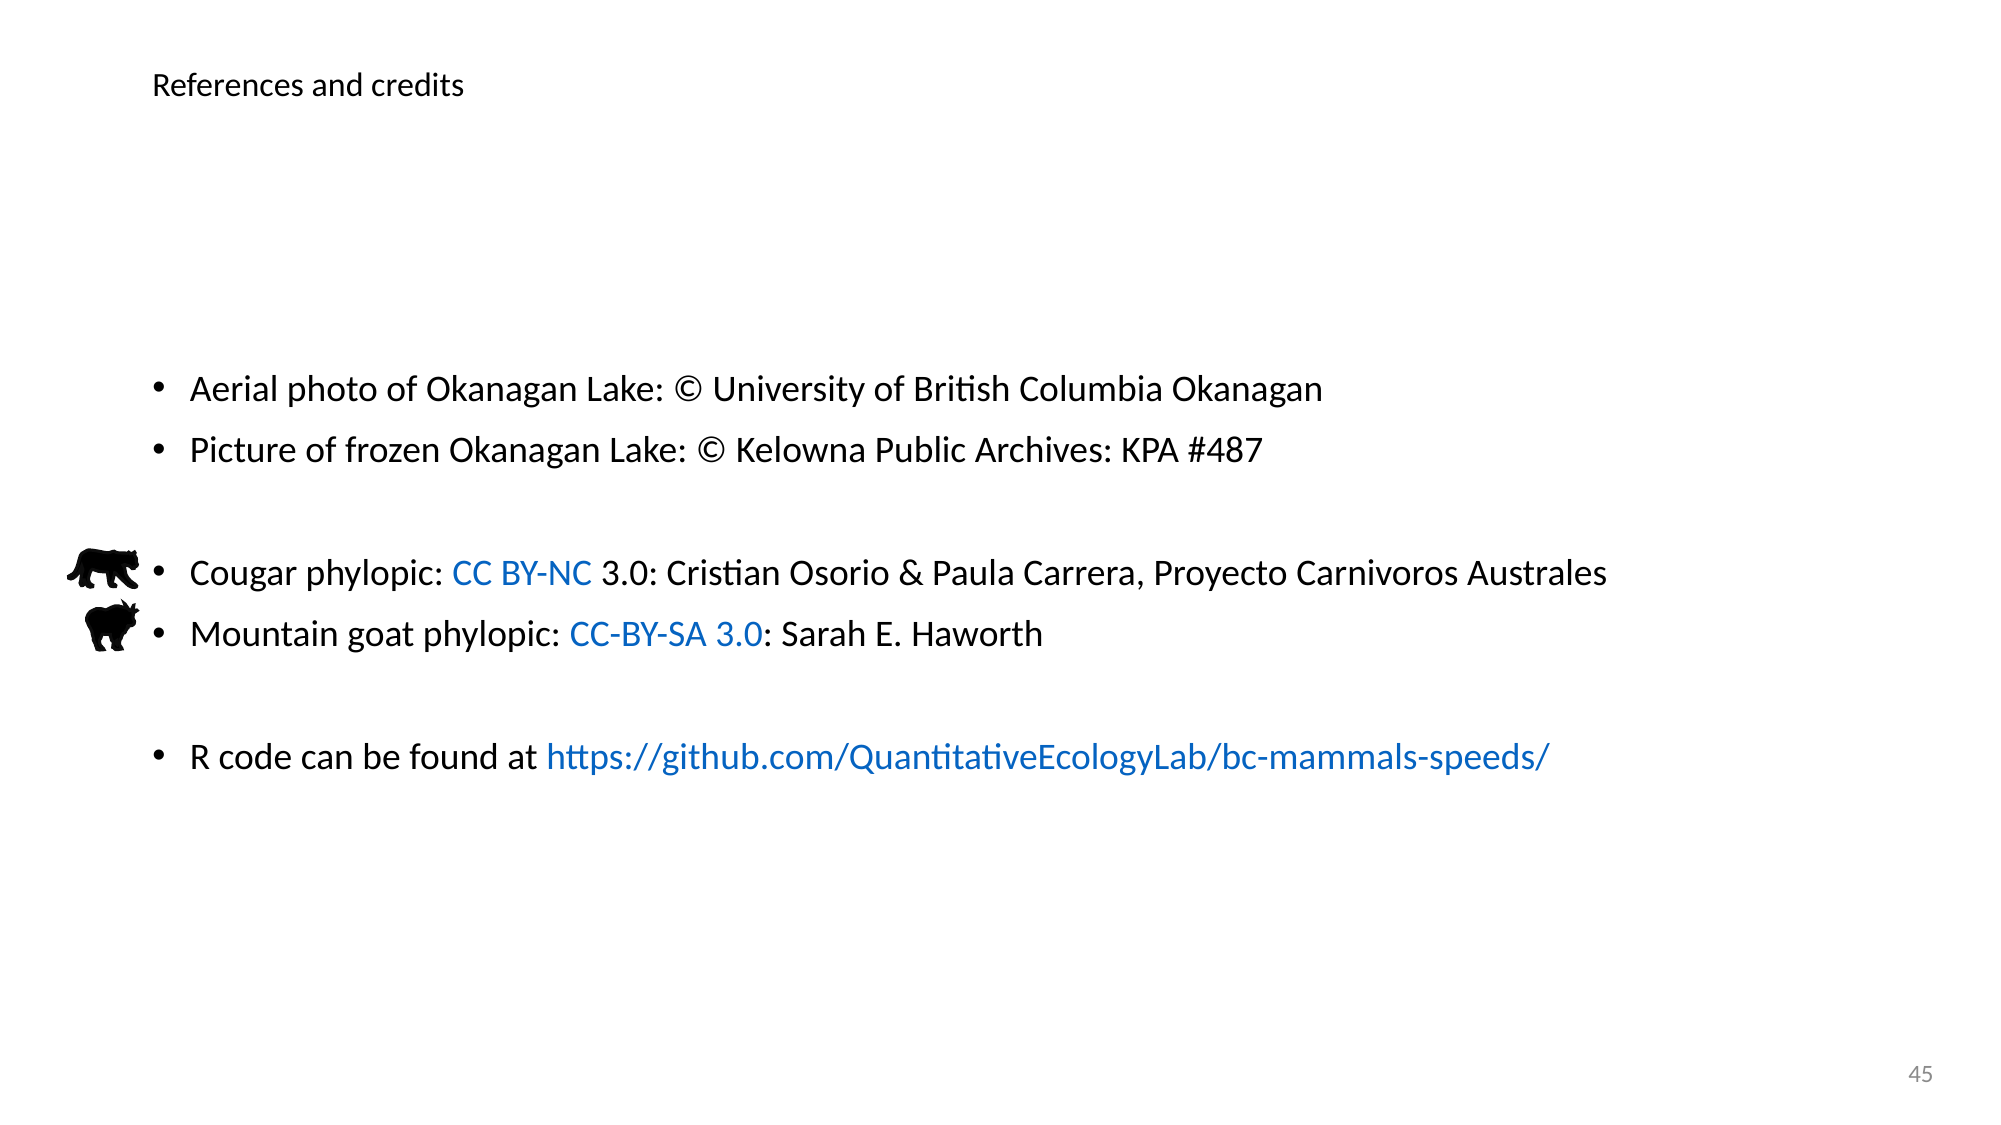

# References and credits
Aerial photo of Okanagan Lake: © University of British Columbia Okanagan
Picture of frozen Okanagan Lake: © Kelowna Public Archives: KPA #487

Cougar phylopic: CC BY-NC 3.0: Cristian Osorio & Paula Carrera, Proyecto Carnivoros Australes
Mountain goat phylopic: CC-BY-SA 3.0: Sarah E. Haworth

R code can be found at https://github.com/QuantitativeEcologyLab/bc-mammals-speeds/

45